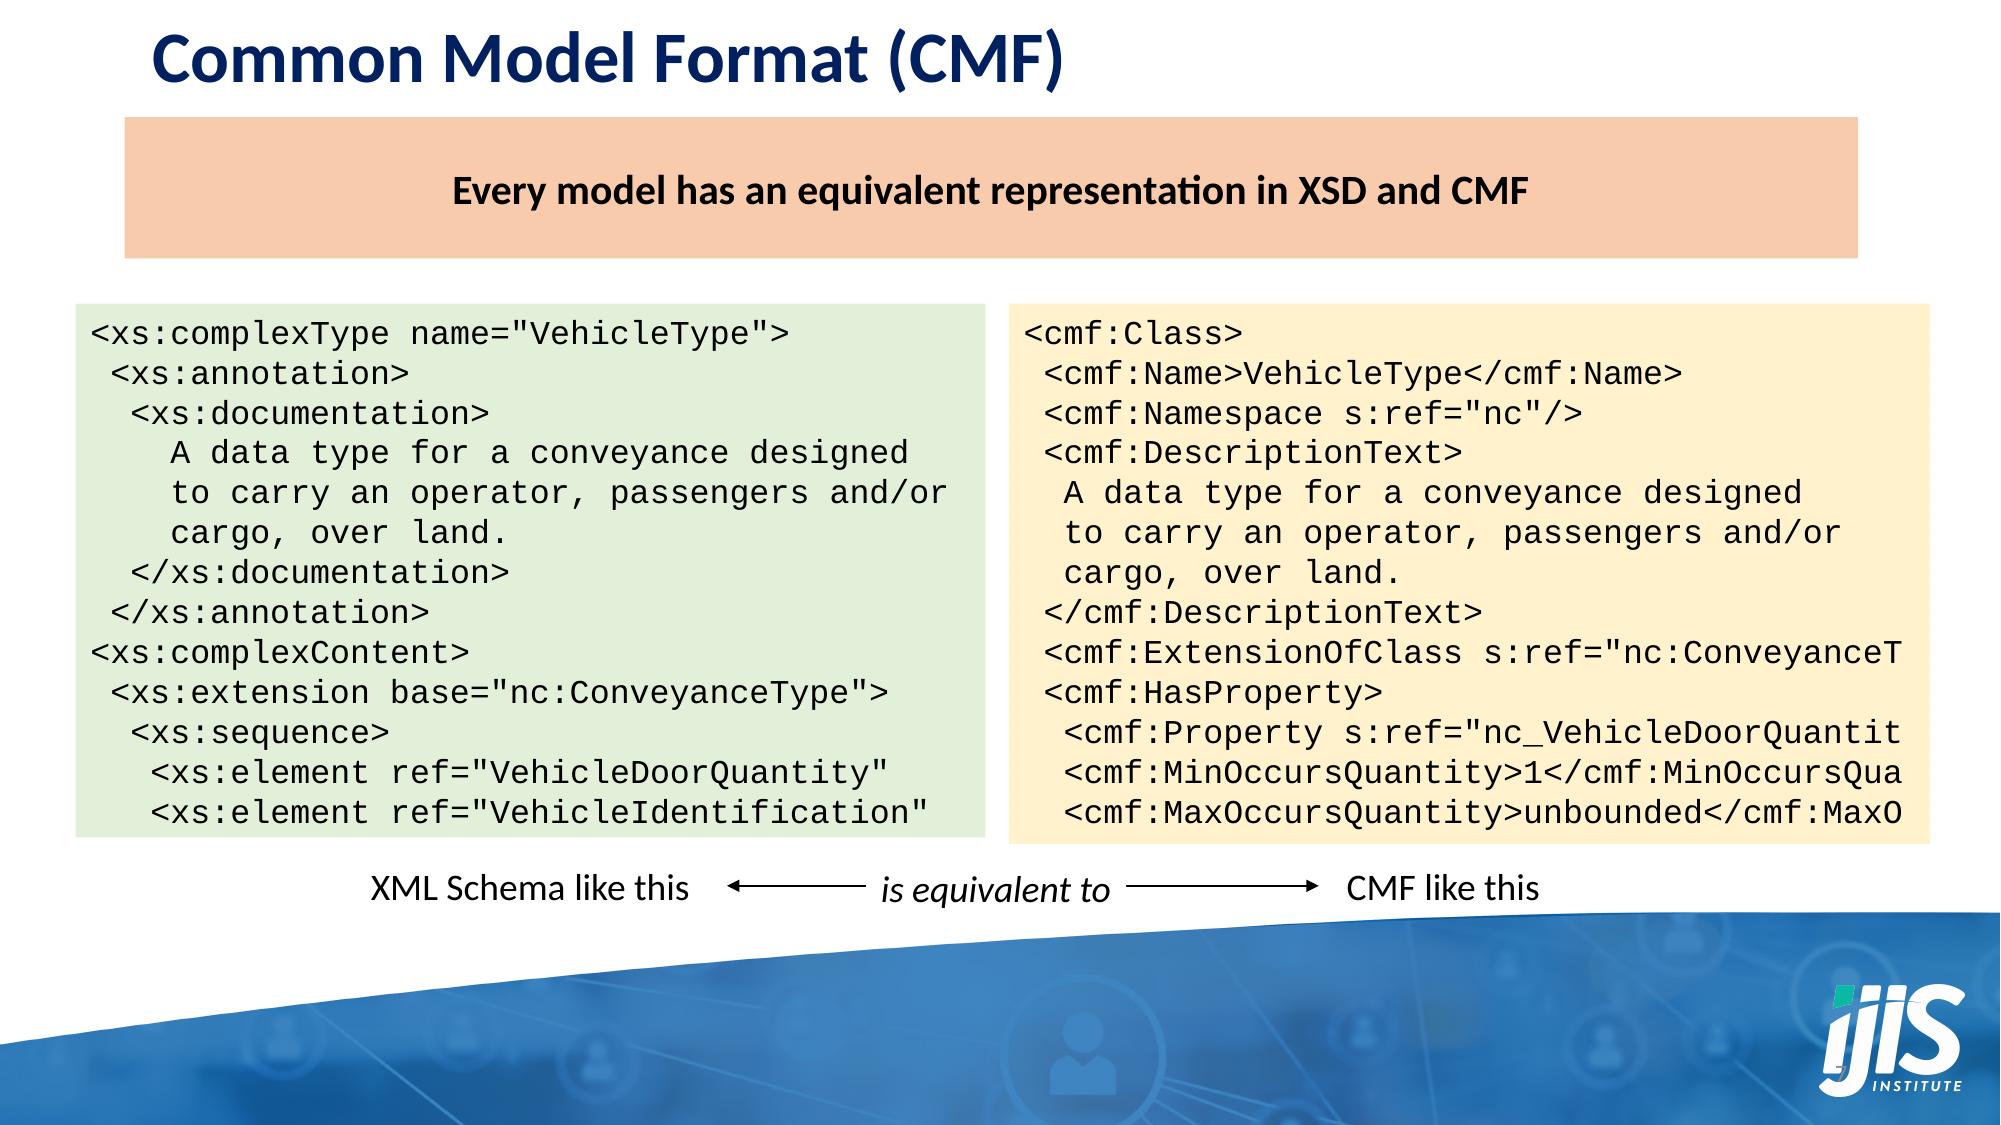

# Common Model Format (CMF)
Every model has an equivalent representation in XSD and CMF
<cmf:Class>
 <cmf:Name>VehicleType</cmf:Name>
 <cmf:Namespace s:ref="nc"/>
 <cmf:DescriptionText>
  A data type for a conveyance designed
  to carry an operator, passengers and/or
  cargo, over land.
 </cmf:DescriptionText>
 <cmf:ExtensionOfClass s:ref="nc:ConveyanceT
 <cmf:HasProperty>
  <cmf:Property s:ref="nc_VehicleDoorQuantit
  <cmf:MinOccursQuantity>1</cmf:MinOccursQua
  <cmf:MaxOccursQuantity>unbounded</cmf:MaxO

<xs:complexType name="VehicleType">
 <xs:annotation>
  <xs:documentation>
    A data type for a conveyance designed
    to carry an operator, passengers and/or
    cargo, over land.
  </xs:documentation>
 </xs:annotation>
<xs:complexContent>
 <xs:extension base="nc:ConveyanceType">
  <xs:sequence>
   <xs:element ref="VehicleDoorQuantity"
   <xs:element ref="VehicleIdentification"
XML Schema like this
CMF like this
is equivalent to
7